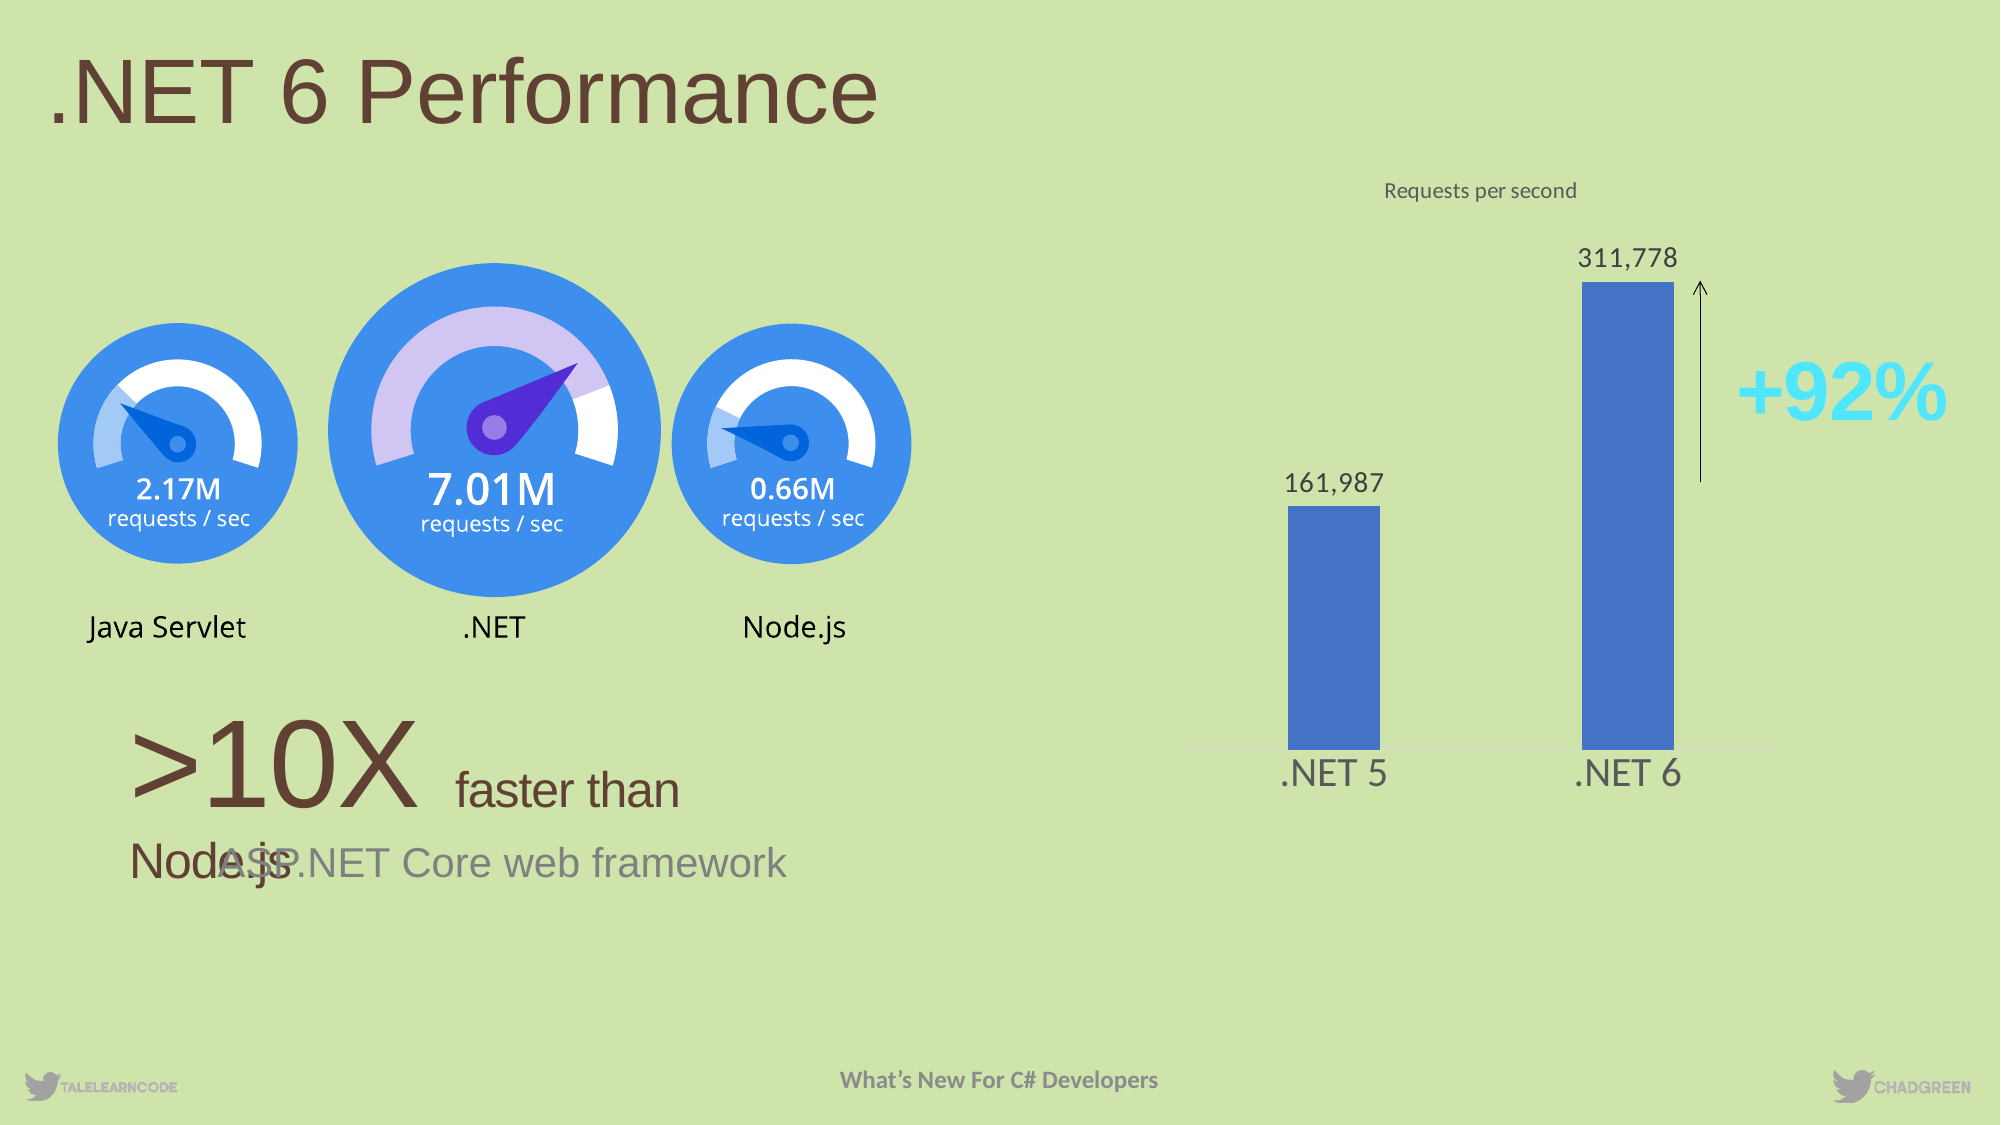

# .NET 6 Performance

### Chart: Requests per second

| Category |  |
|---|---|
| .NET 5 | 161987.0 |
| .NET 6 | 311778.0 |

>10X faster than Node.js
ASP.NET Core web framework
+92%